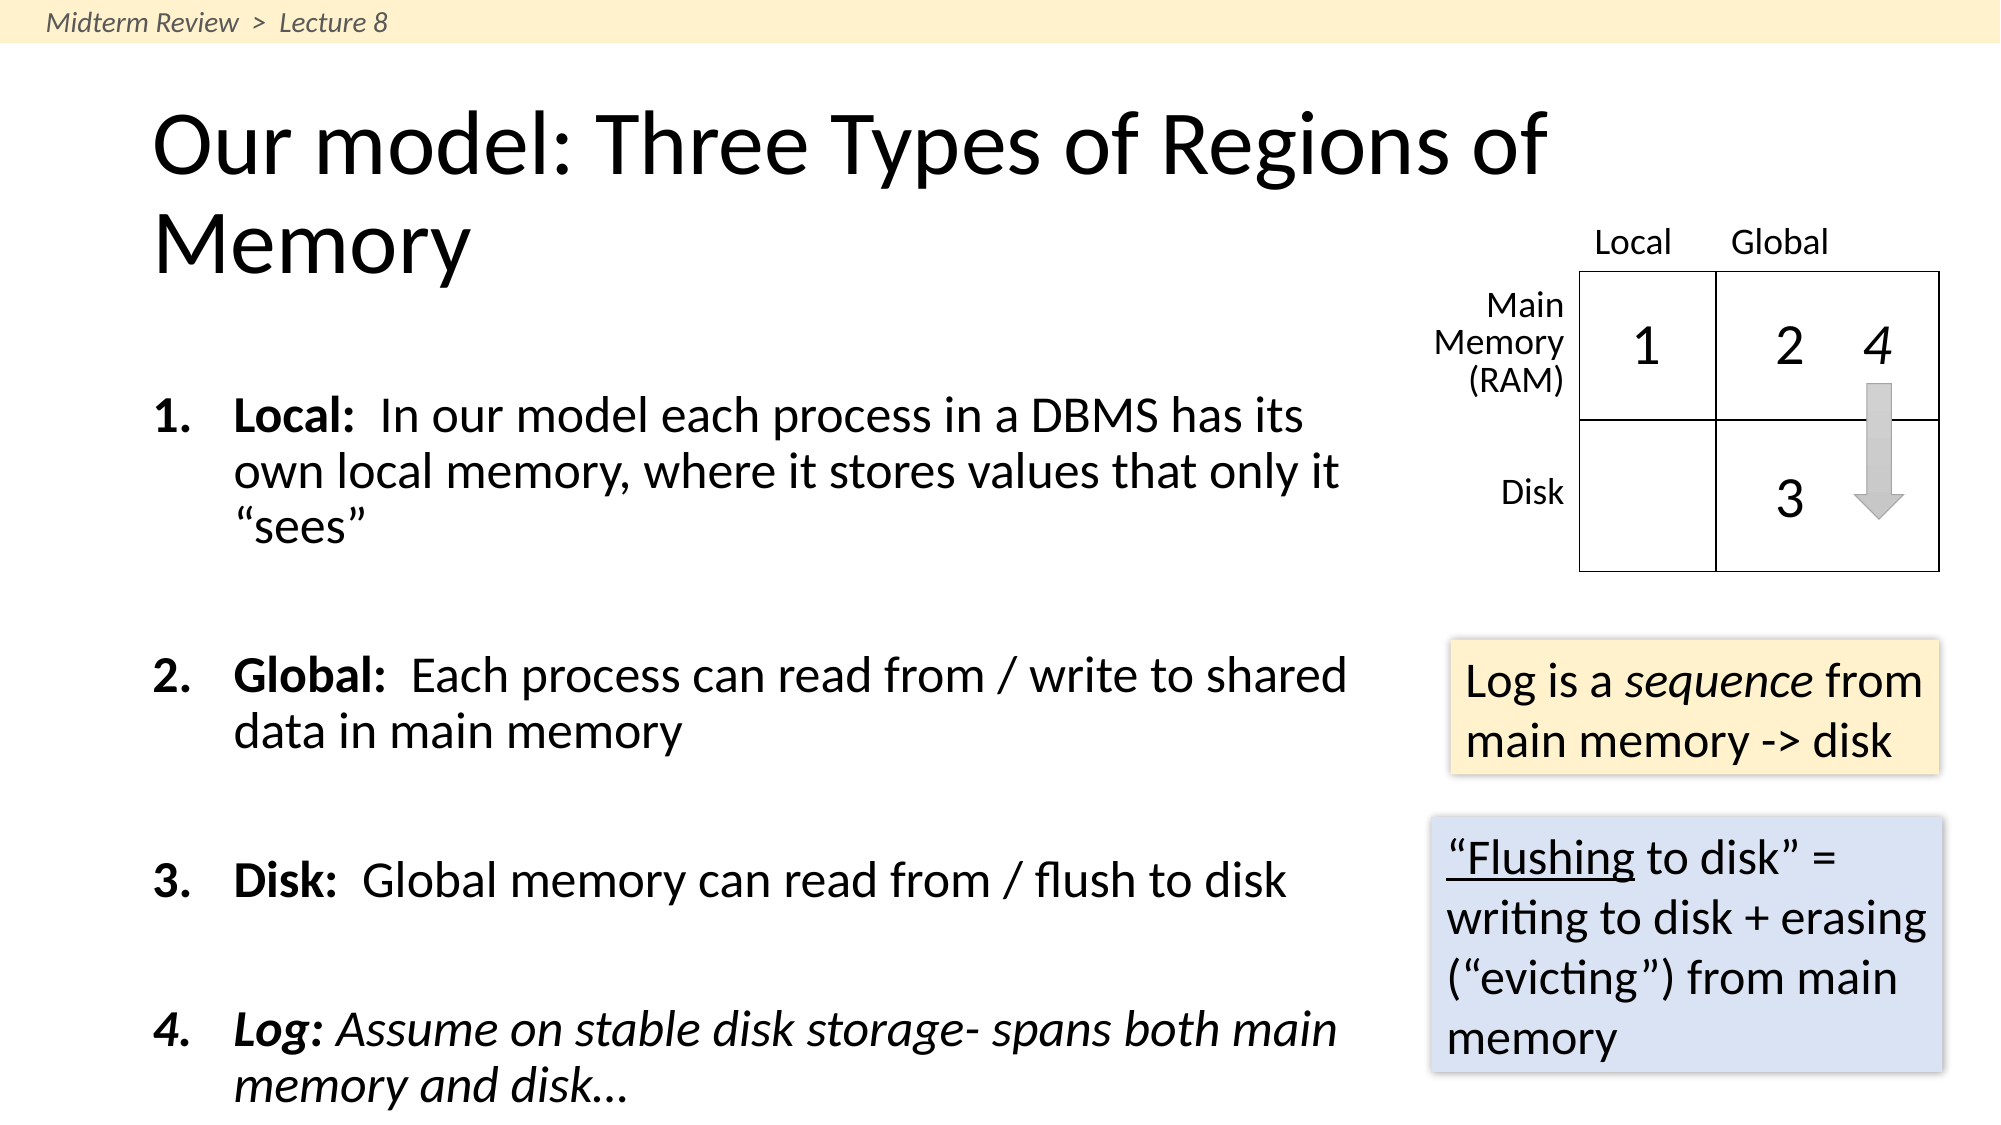

Midterm Review  >  Lecture 8
# Our model: Three Types of Regions of Memory
|  | Local | Global |
| --- | --- | --- |
| Main Memory (RAM) |  |  |
| Disk |  |  |
1
2
4

Local:  In our model each process in a DBMS has its own local memory, where it stores values that only it “sees”

Global:  Each process can read from / write to shared data in main memory

Disk:  Global memory can read from / flush to disk

Log: Assume on stable disk storage- spans both main memory and disk…
3
Log is a sequence from main memory -> disk
“Flushing to disk” = writing to disk + erasing (“evicting”) from main memory